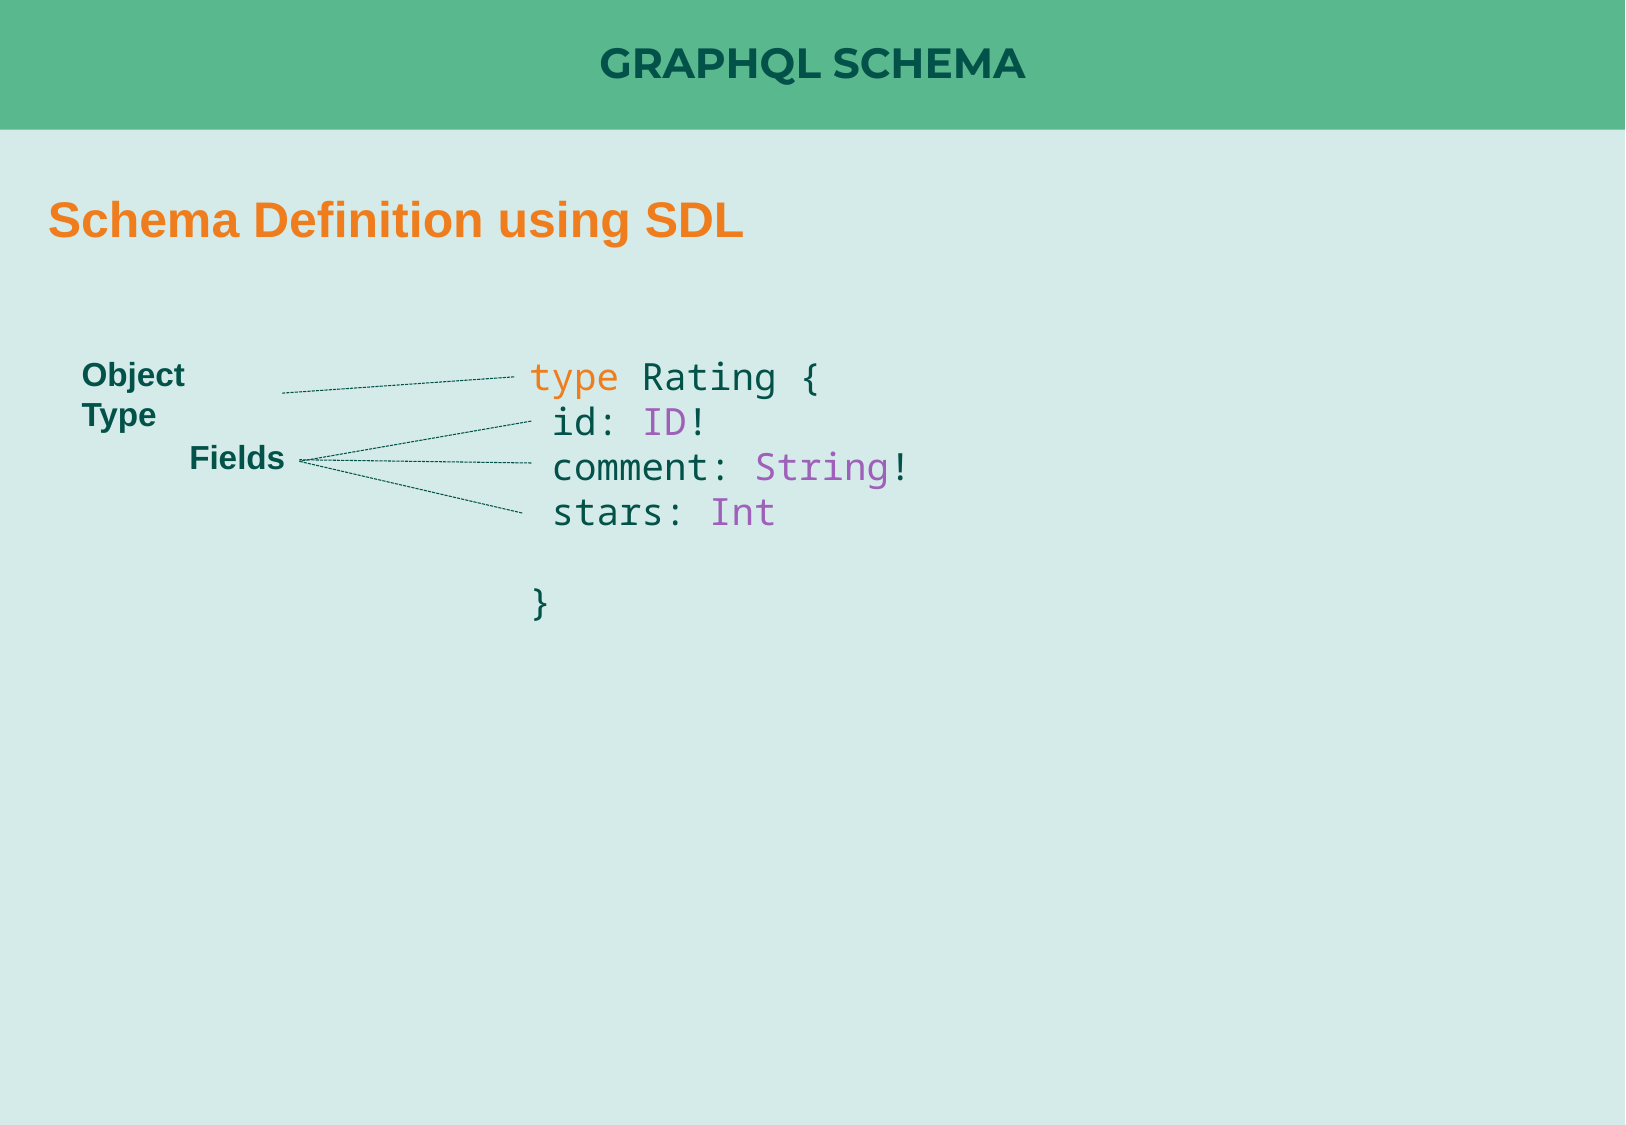

# GraphQL Schema
Schema Definition using SDL
Object Type
type Rating {
 id: ID!
 comment: String!
 stars: Int
}

Fields